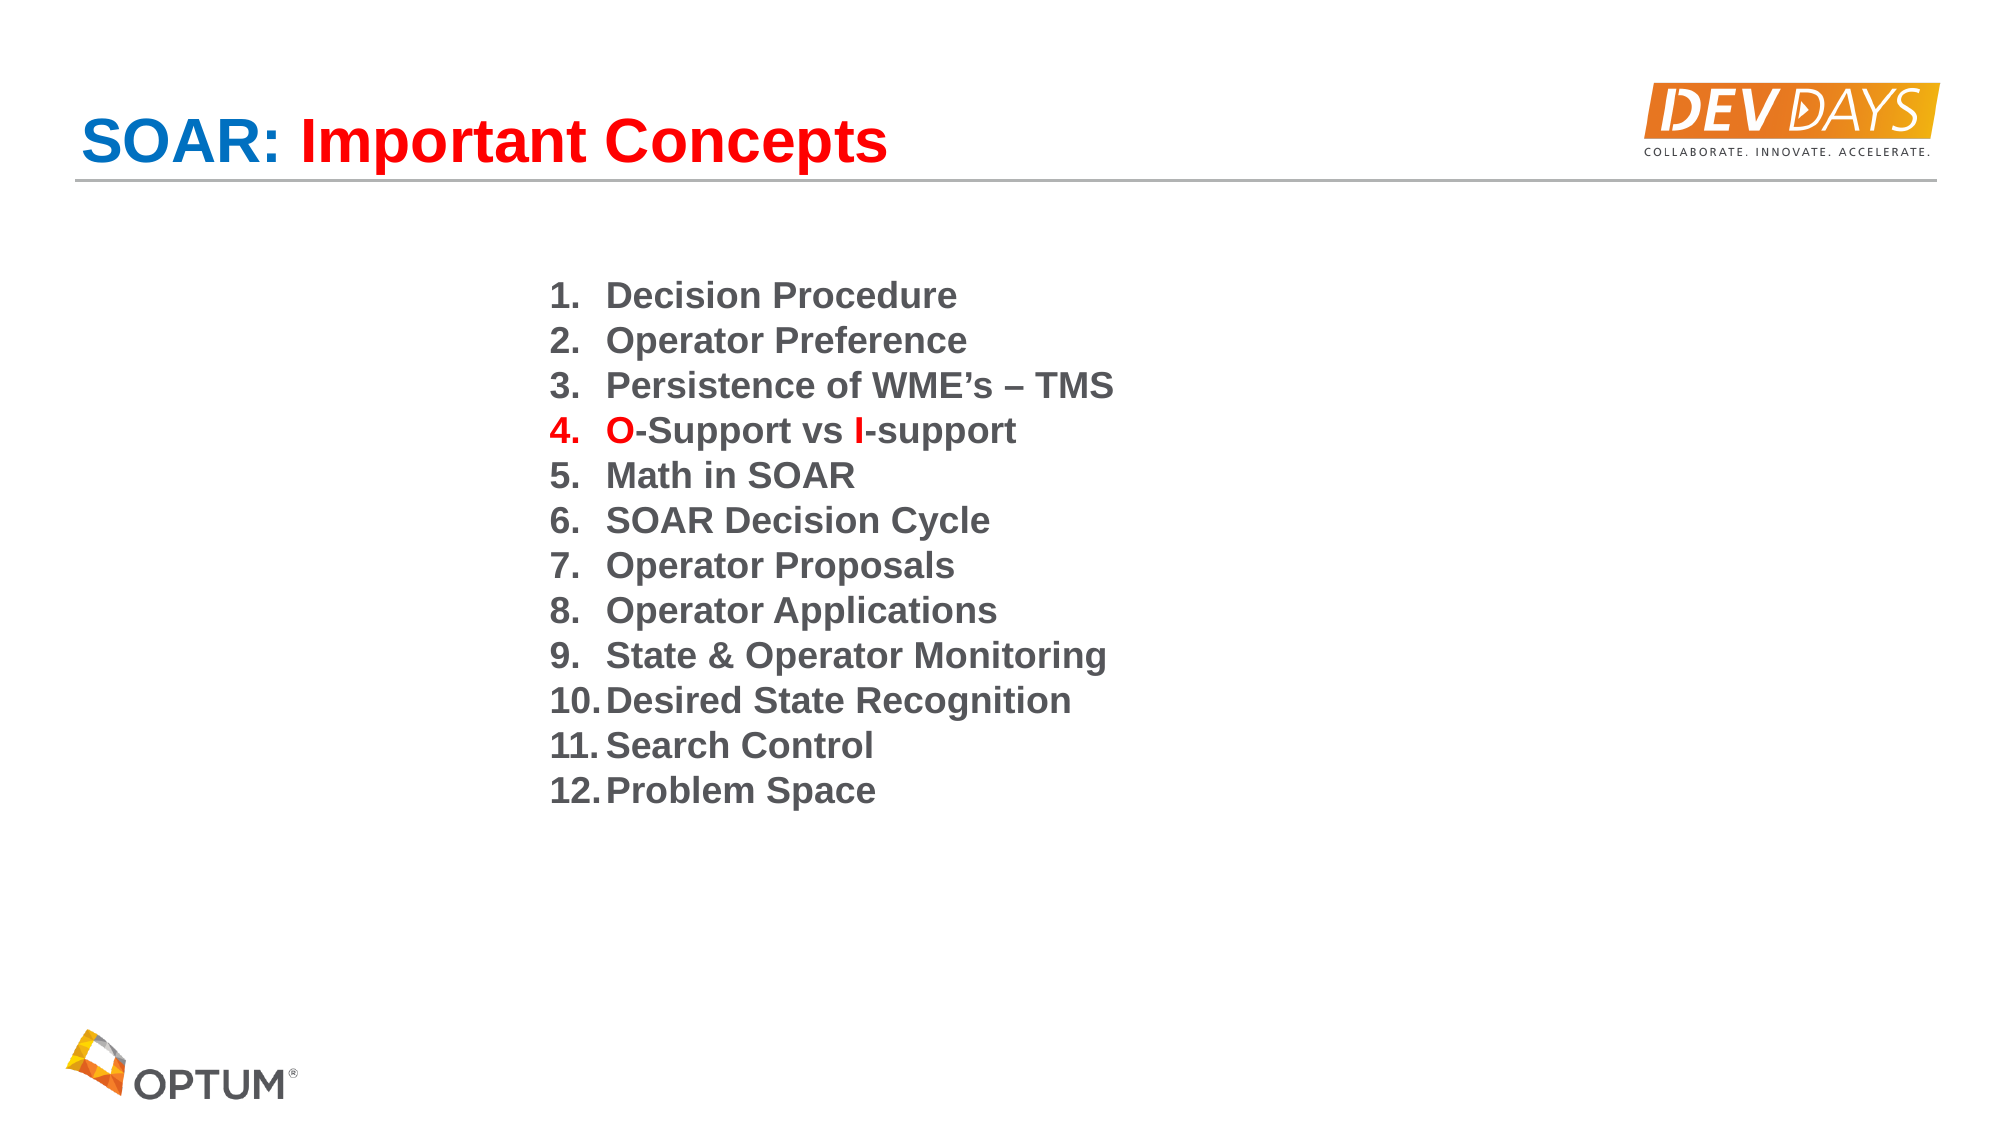

# SOAR: Important Concepts
Decision Procedure
Operator Preference
Persistence of WME’s – TMS
O-Support vs I-support
Math in SOAR
SOAR Decision Cycle
Operator Proposals
Operator Applications
State & Operator Monitoring
Desired State Recognition
Search Control
Problem Space